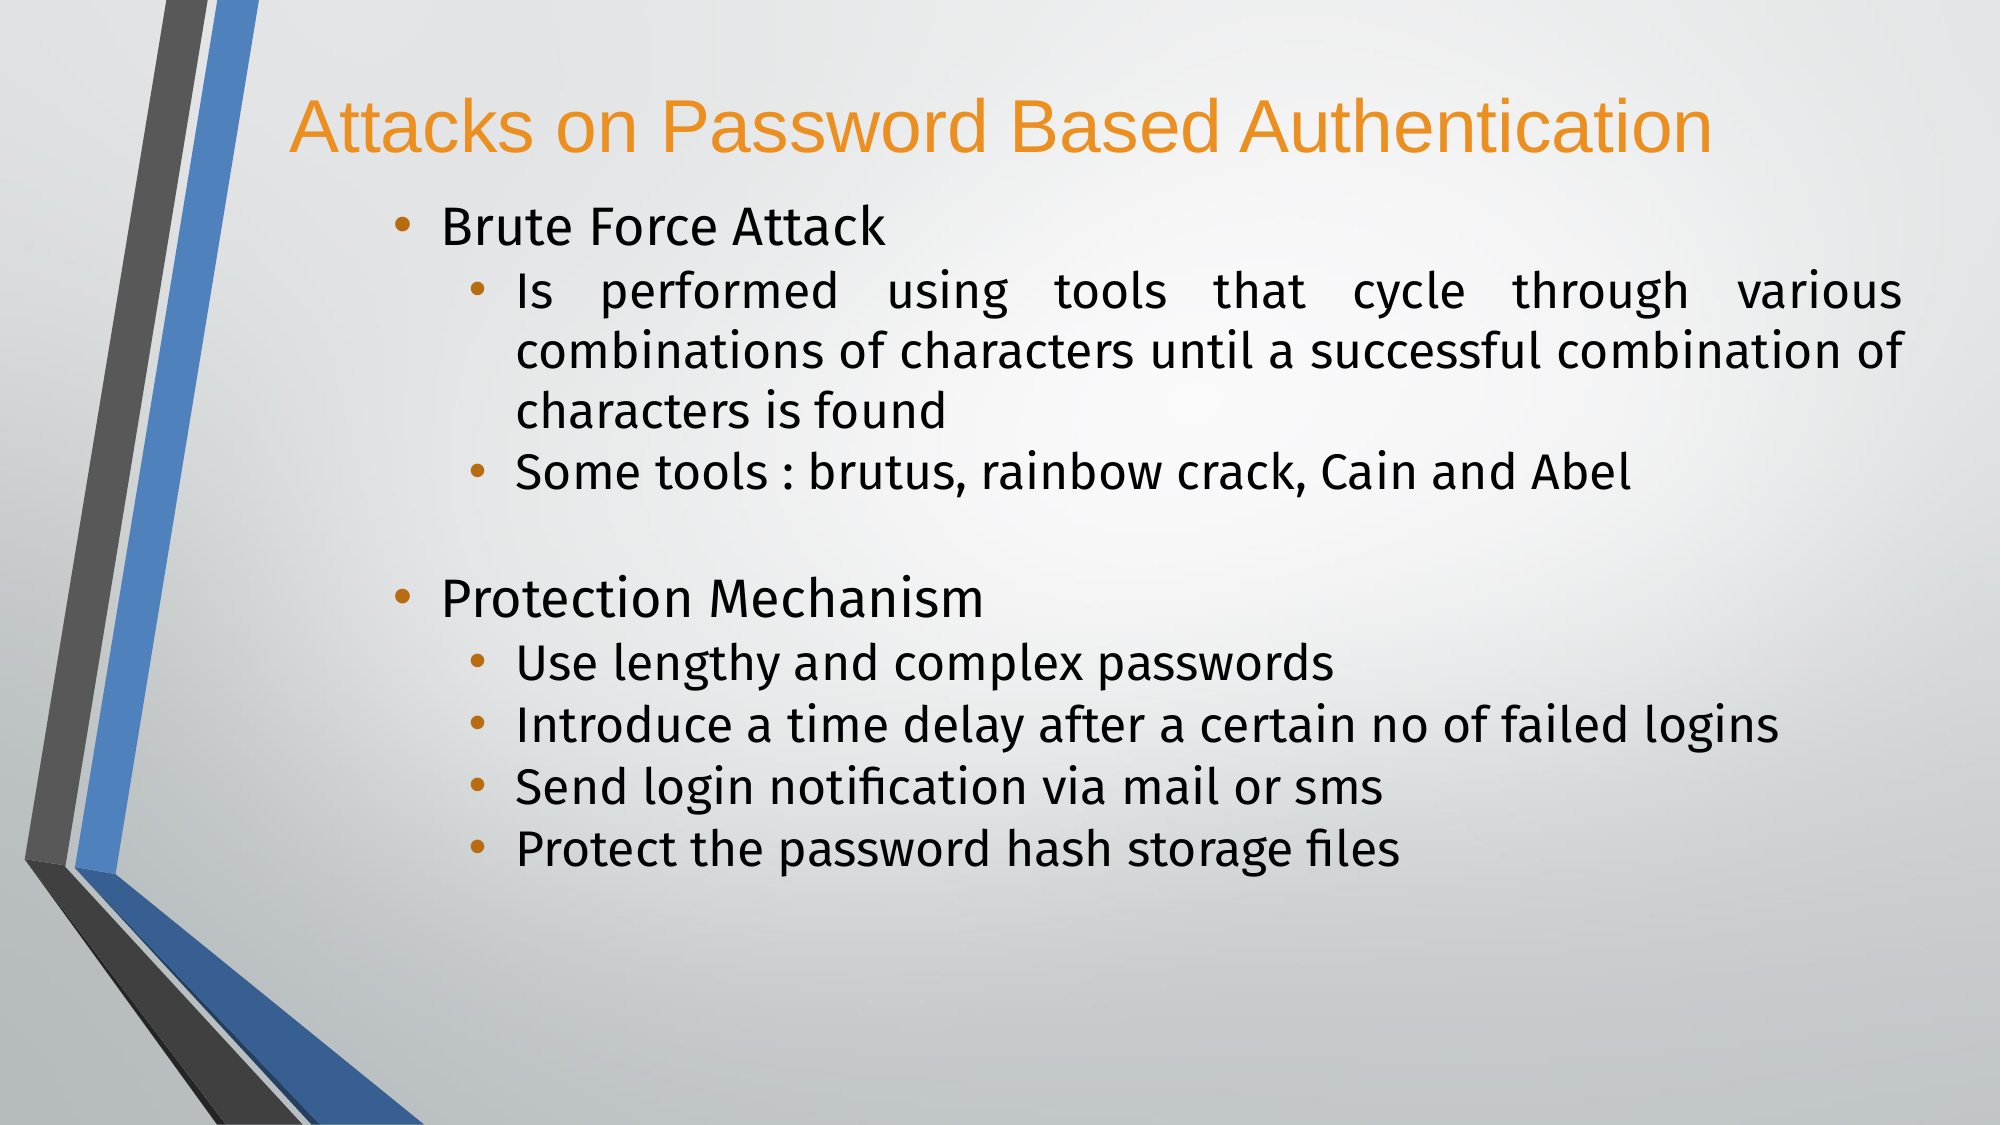

# Attacks on Password Based Authentication
Brute Force Attack
Is performed using tools that cycle through various combinations of characters until a successful combination of characters is found
Some tools : brutus, rainbow crack, Cain and Abel

Protection Mechanism
Use lengthy and complex passwords
Introduce a time delay after a certain no of failed logins
Send login notification via mail or sms
Protect the password hash storage files